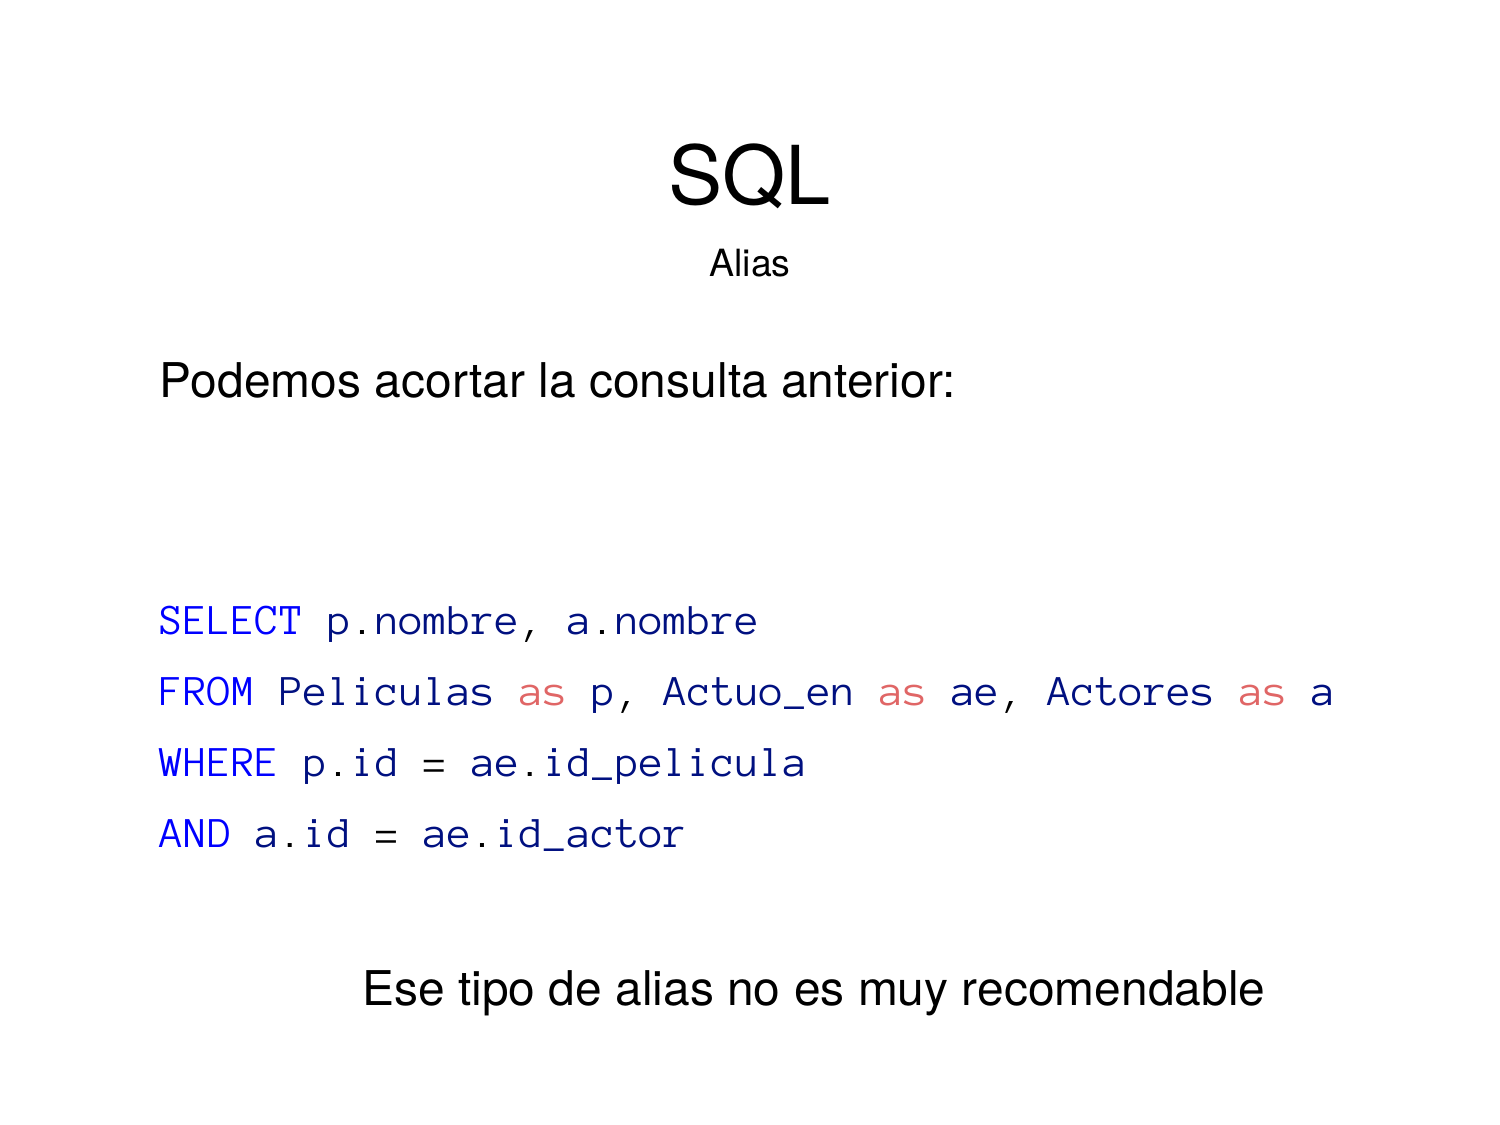

SQL
Alias
Podemos acortar la consulta anterior:
SELECT p.nombre, a.nombre
FROM Peliculas as p, Actuo_en as ae, Actores as a
WHERE p.id = ae.id_pelicula
AND a.id = ae.id_actor

Ese tipo de alias no es muy recomendable